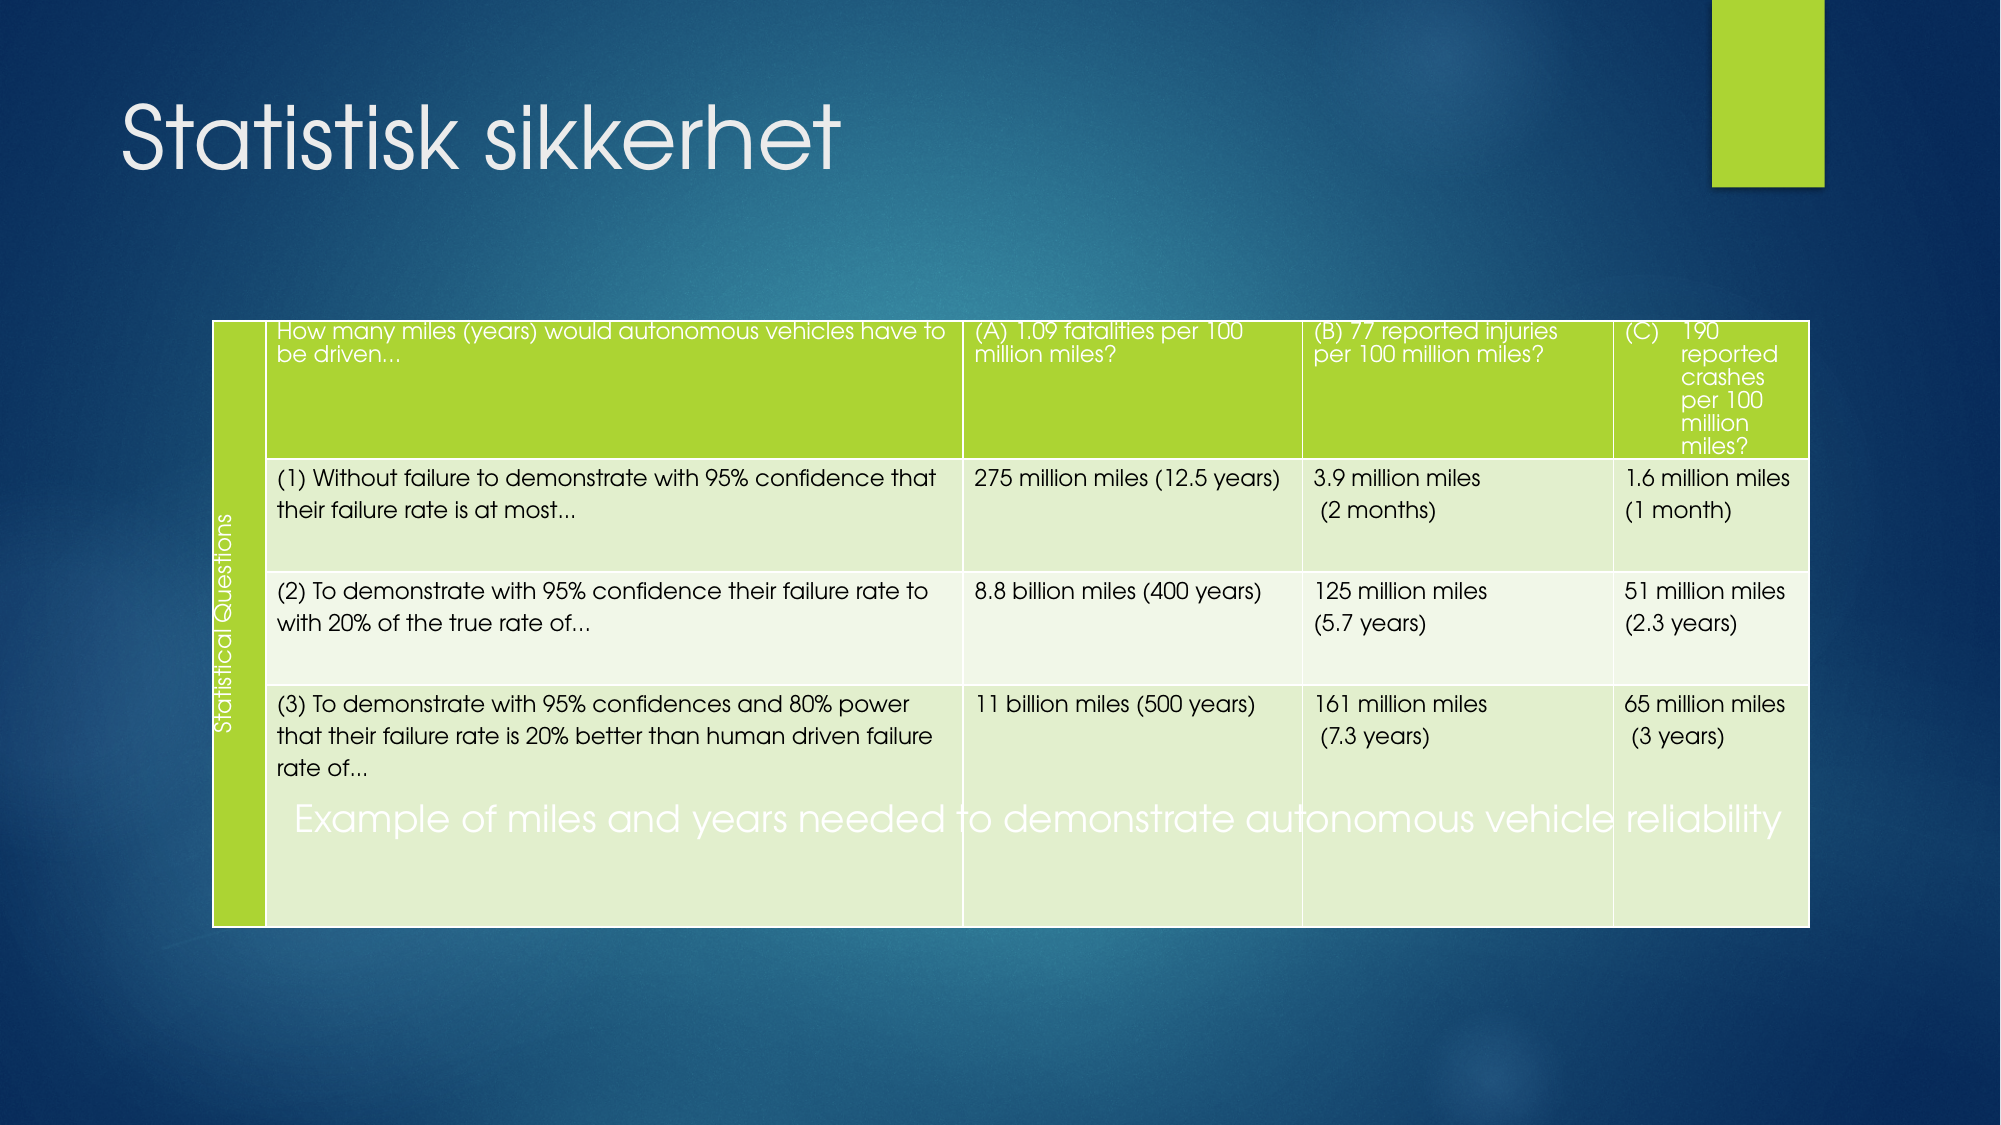

# Statistisk sikkerhet
| Statistical Questions | How many miles (years) would autonomous vehicles have to be driven… | (A) 1.09 fatalities per 100 million miles? | (B) 77 reported injuries per 100 million miles? | 190 reported crashes per 100 million miles? |
| --- | --- | --- | --- | --- |
|  | (1) Without failure to demonstrate with 95% confidence that their failure rate is at most... | 275 million miles (12.5 years) | 3.9 million miles (2 months) | 1.6 million miles (1 month) |
|  | (2) To demonstrate with 95% confidence their failure rate to with 20% of the true rate of… | 8.8 billion miles (400 years) | 125 million miles (5.7 years) | 51 million miles (2.3 years) |
|  | (3) To demonstrate with 95% confidences and 80% power that their failure rate is 20% better than human driven failure rate of... | 11 billion miles (500 years) | 161 million miles (7.3 years) | 65 million miles (3 years) |

Example of miles and years needed to demonstrate autonomous vehicle reliability